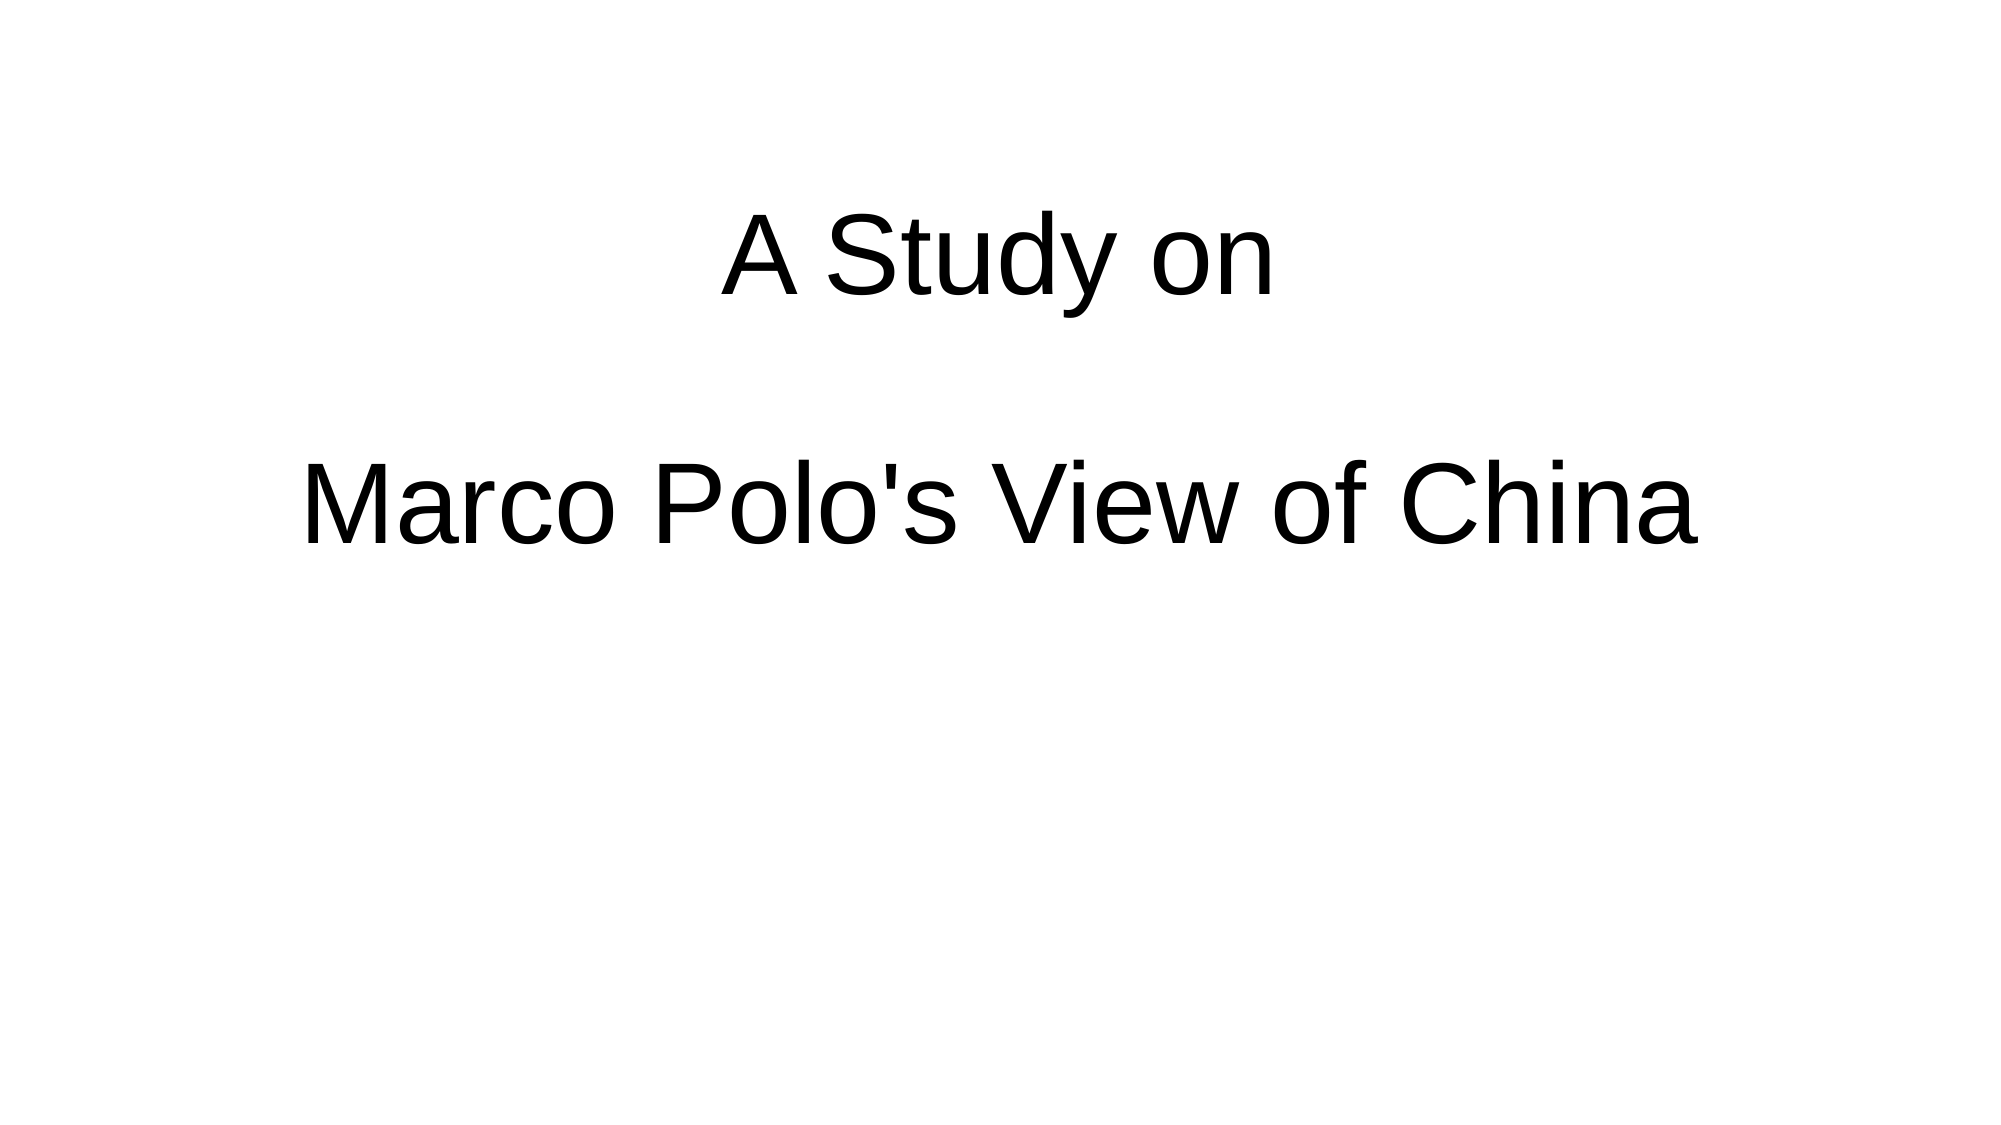

# A Study on

Marco Polo's View of China